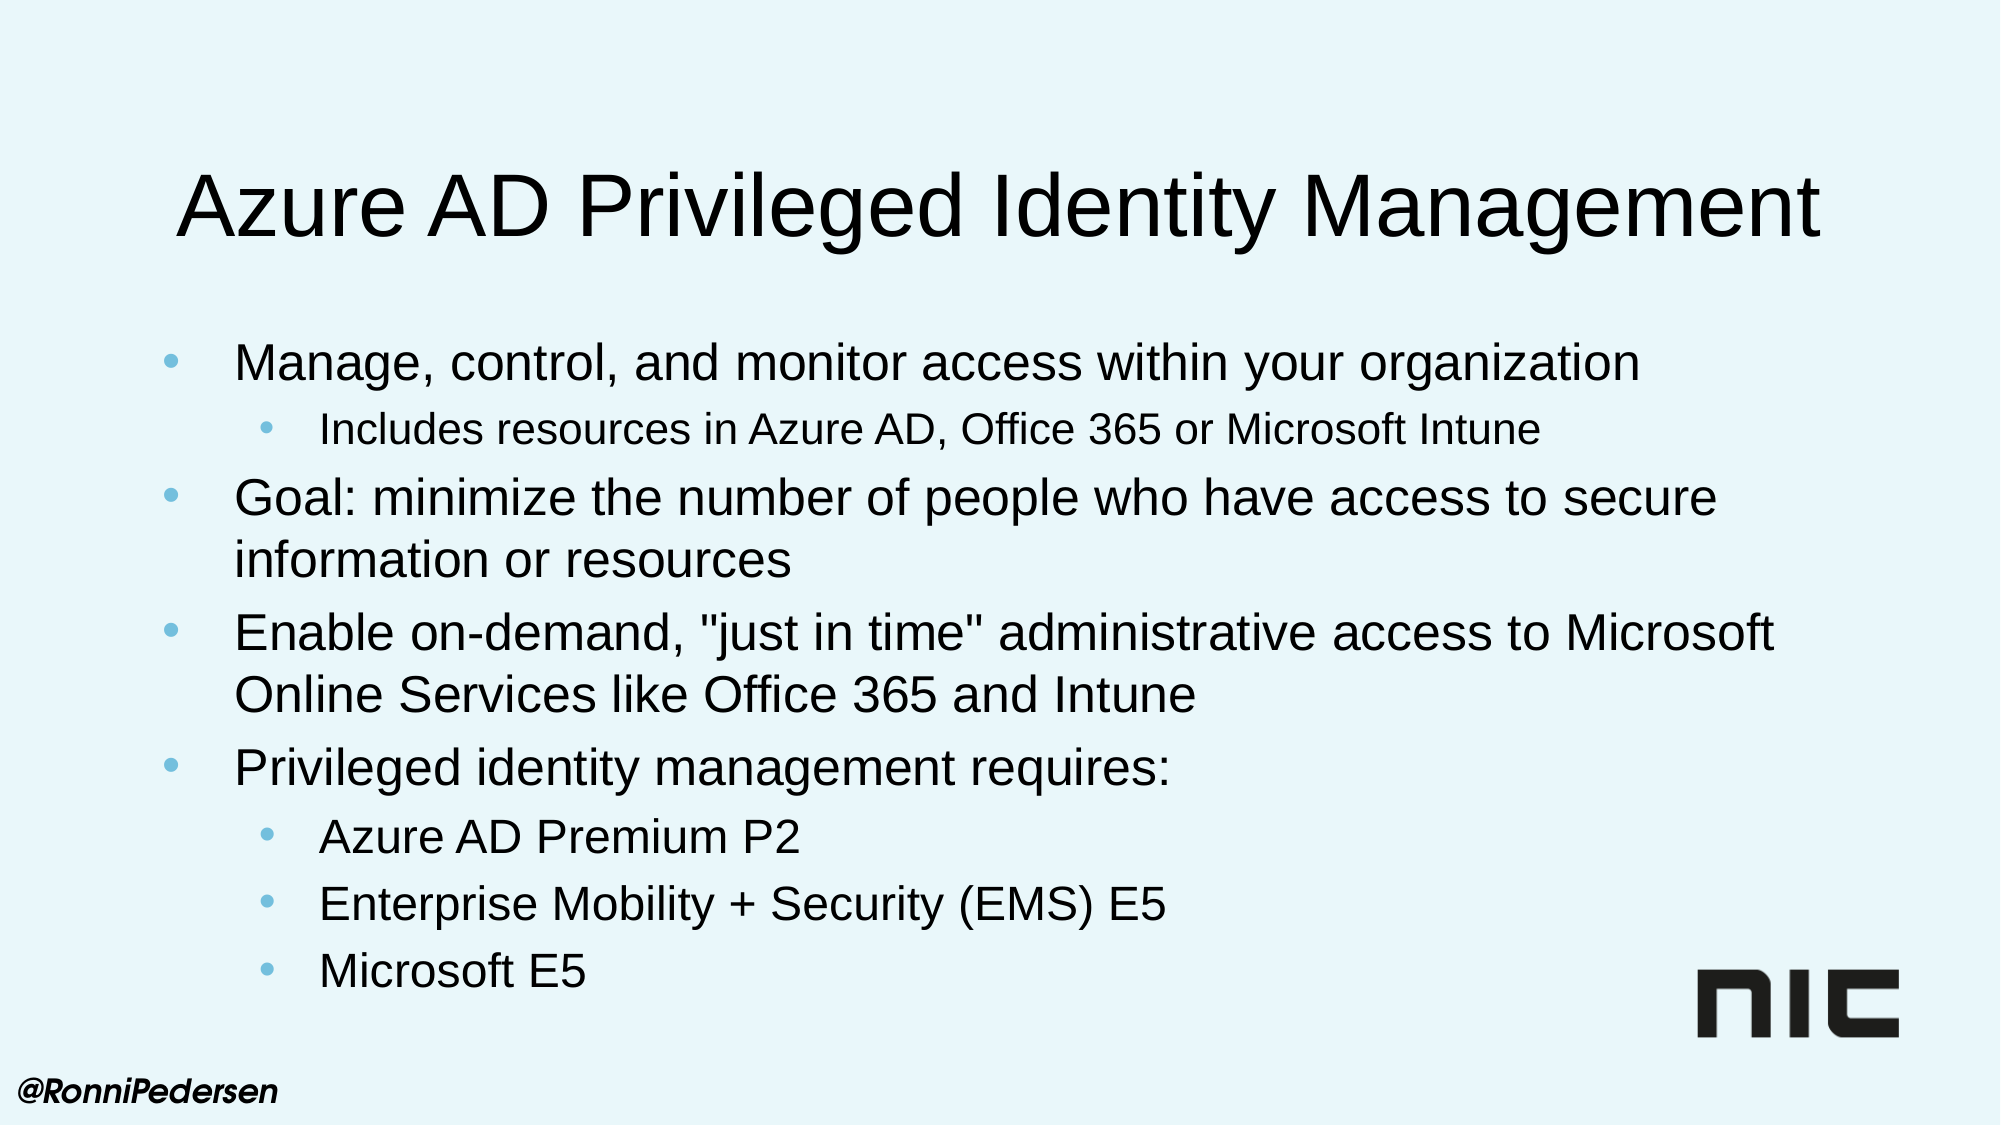

Azure AD Privileged Identity Management
Manage, control, and monitor access within your organization
Includes resources in Azure AD, Office 365 or Microsoft Intune
Goal: minimize the number of people who have access to secure information or resources
Enable on-demand, "just in time" administrative access to Microsoft Online Services like Office 365 and Intune
Privileged identity management requires:
Azure AD Premium P2
Enterprise Mobility + Security (EMS) E5
Microsoft E5
@RonniPedersen